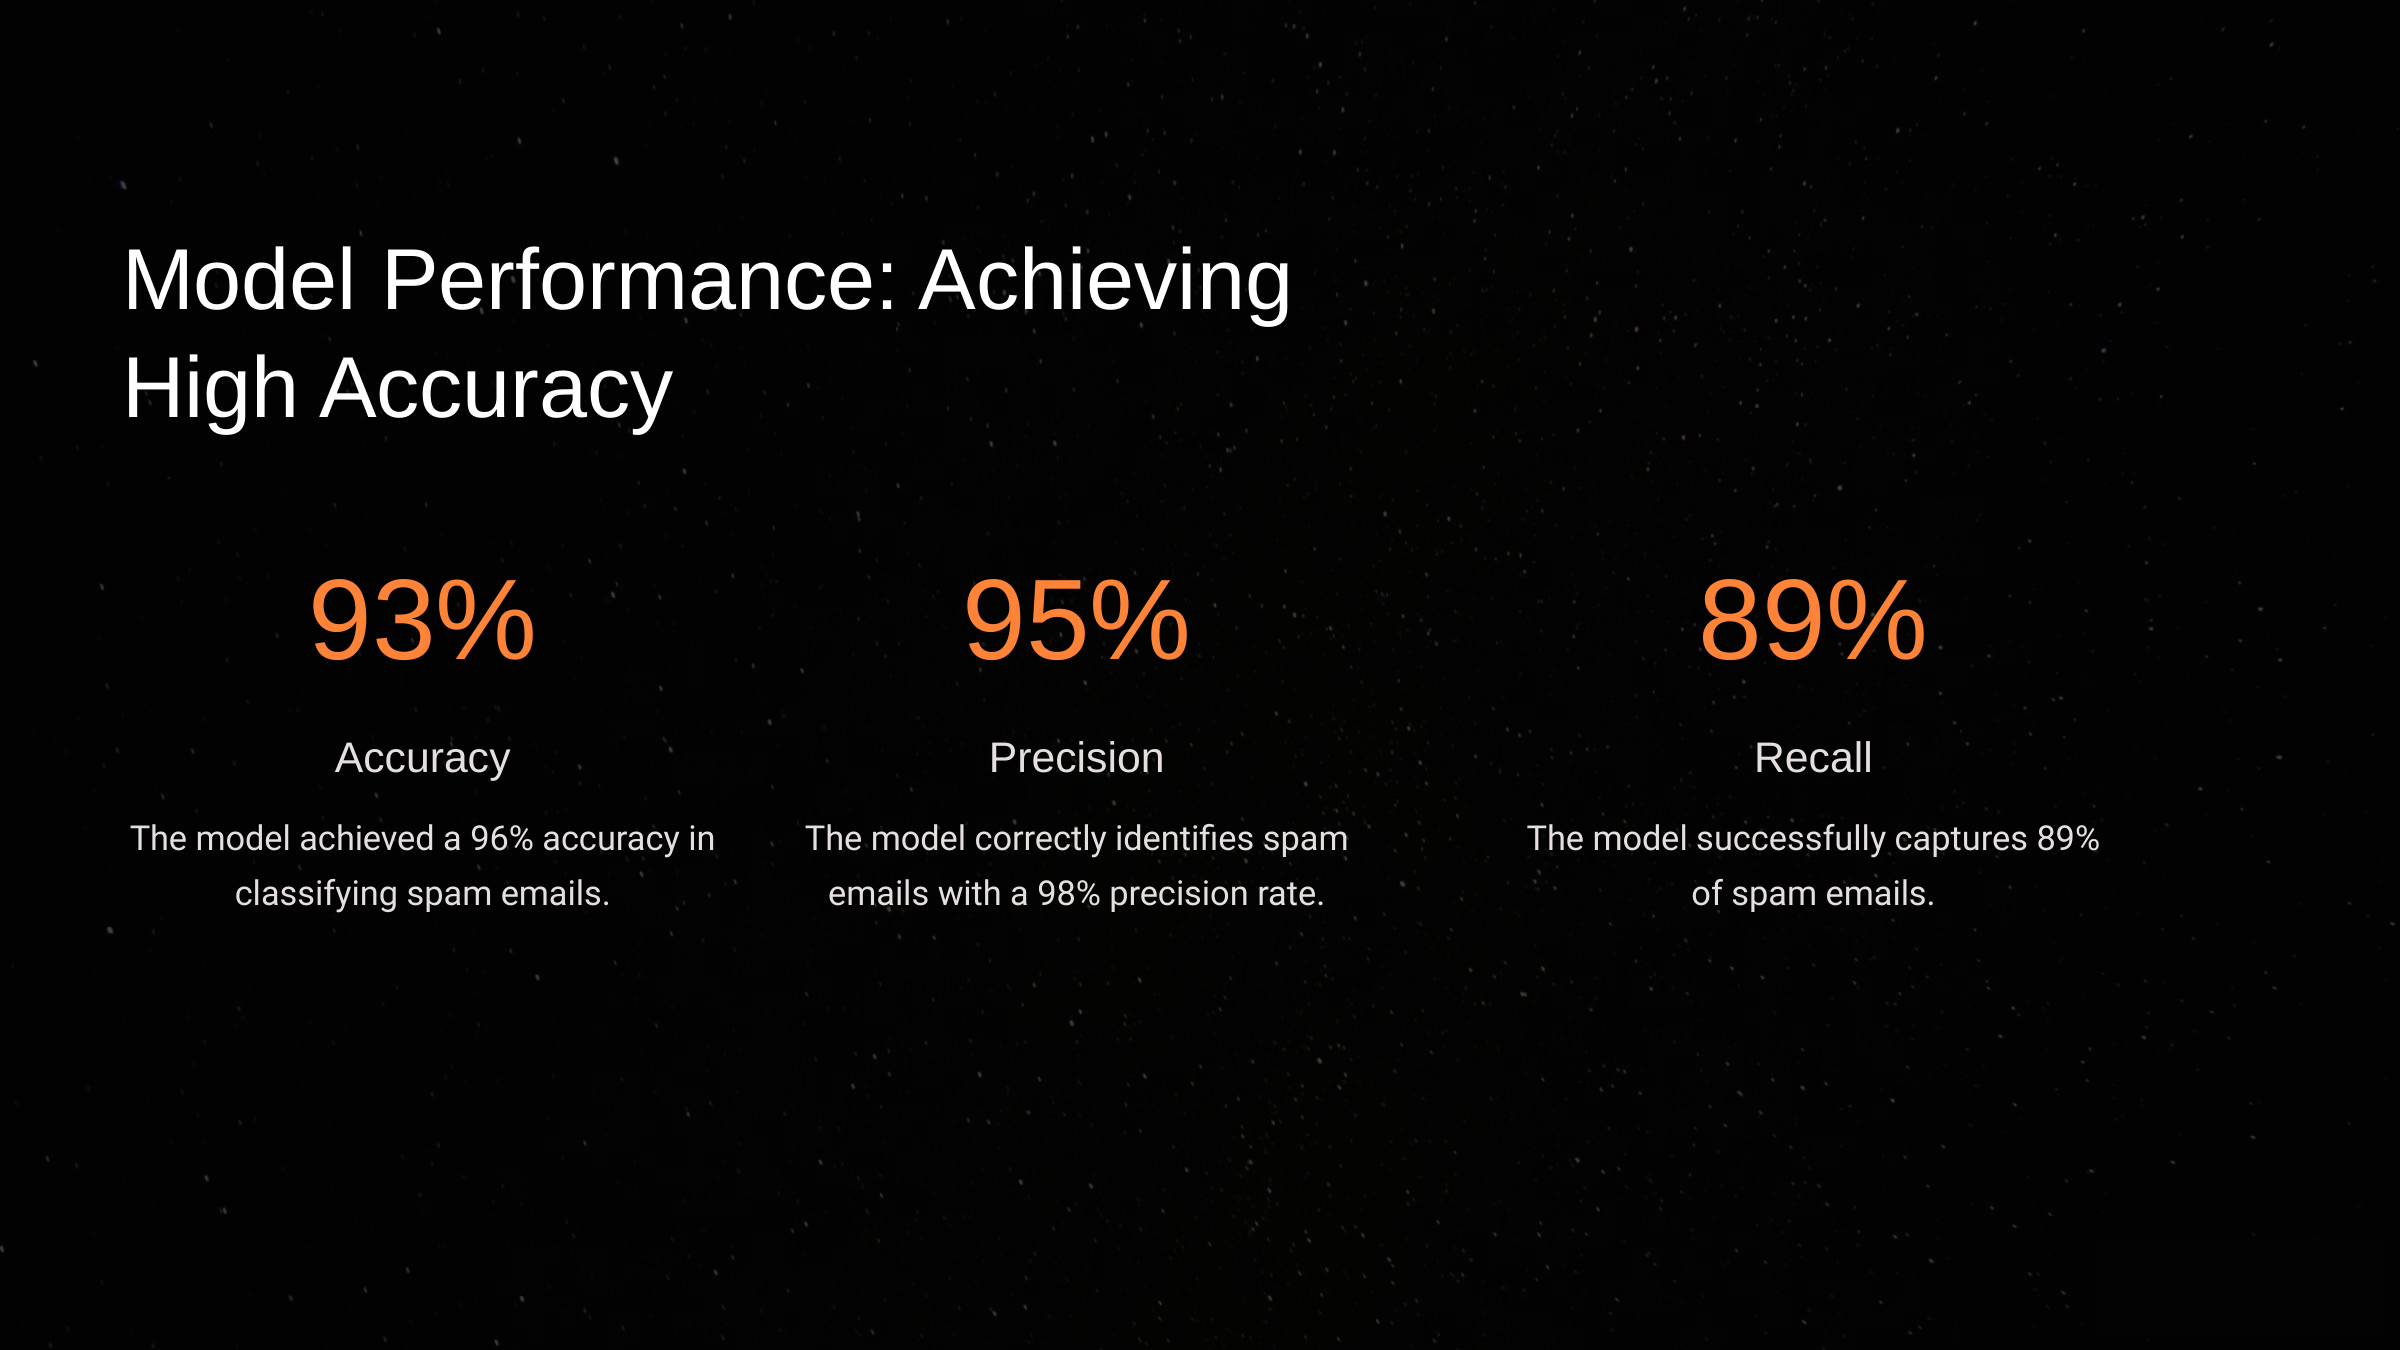

Model Performance: Achieving High Accuracy
93%
95%
89%
Accuracy
Precision
Recall
The model achieved a 96% accuracy in classifying spam emails.
The model correctly identifies spam emails with a 98% precision rate.
The model successfully captures 89% of spam emails.